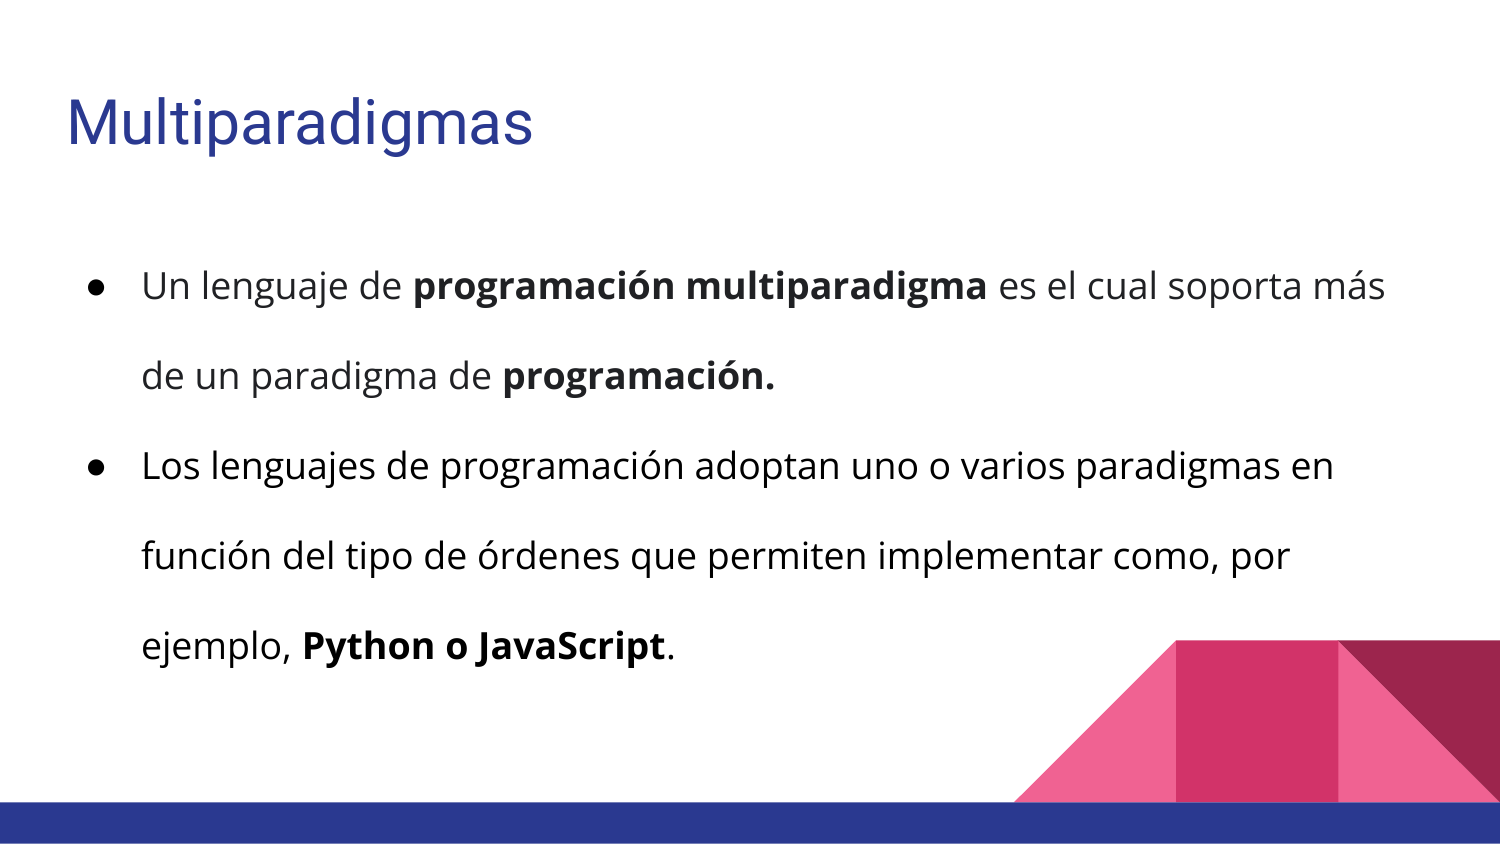

# Multiparadigmas
Un lenguaje de programación multiparadigma es el cual soporta más de un paradigma de programación.
Los lenguajes de programación adoptan uno o varios paradigmas en función del tipo de órdenes que permiten implementar como, por ejemplo, Python o JavaScript.